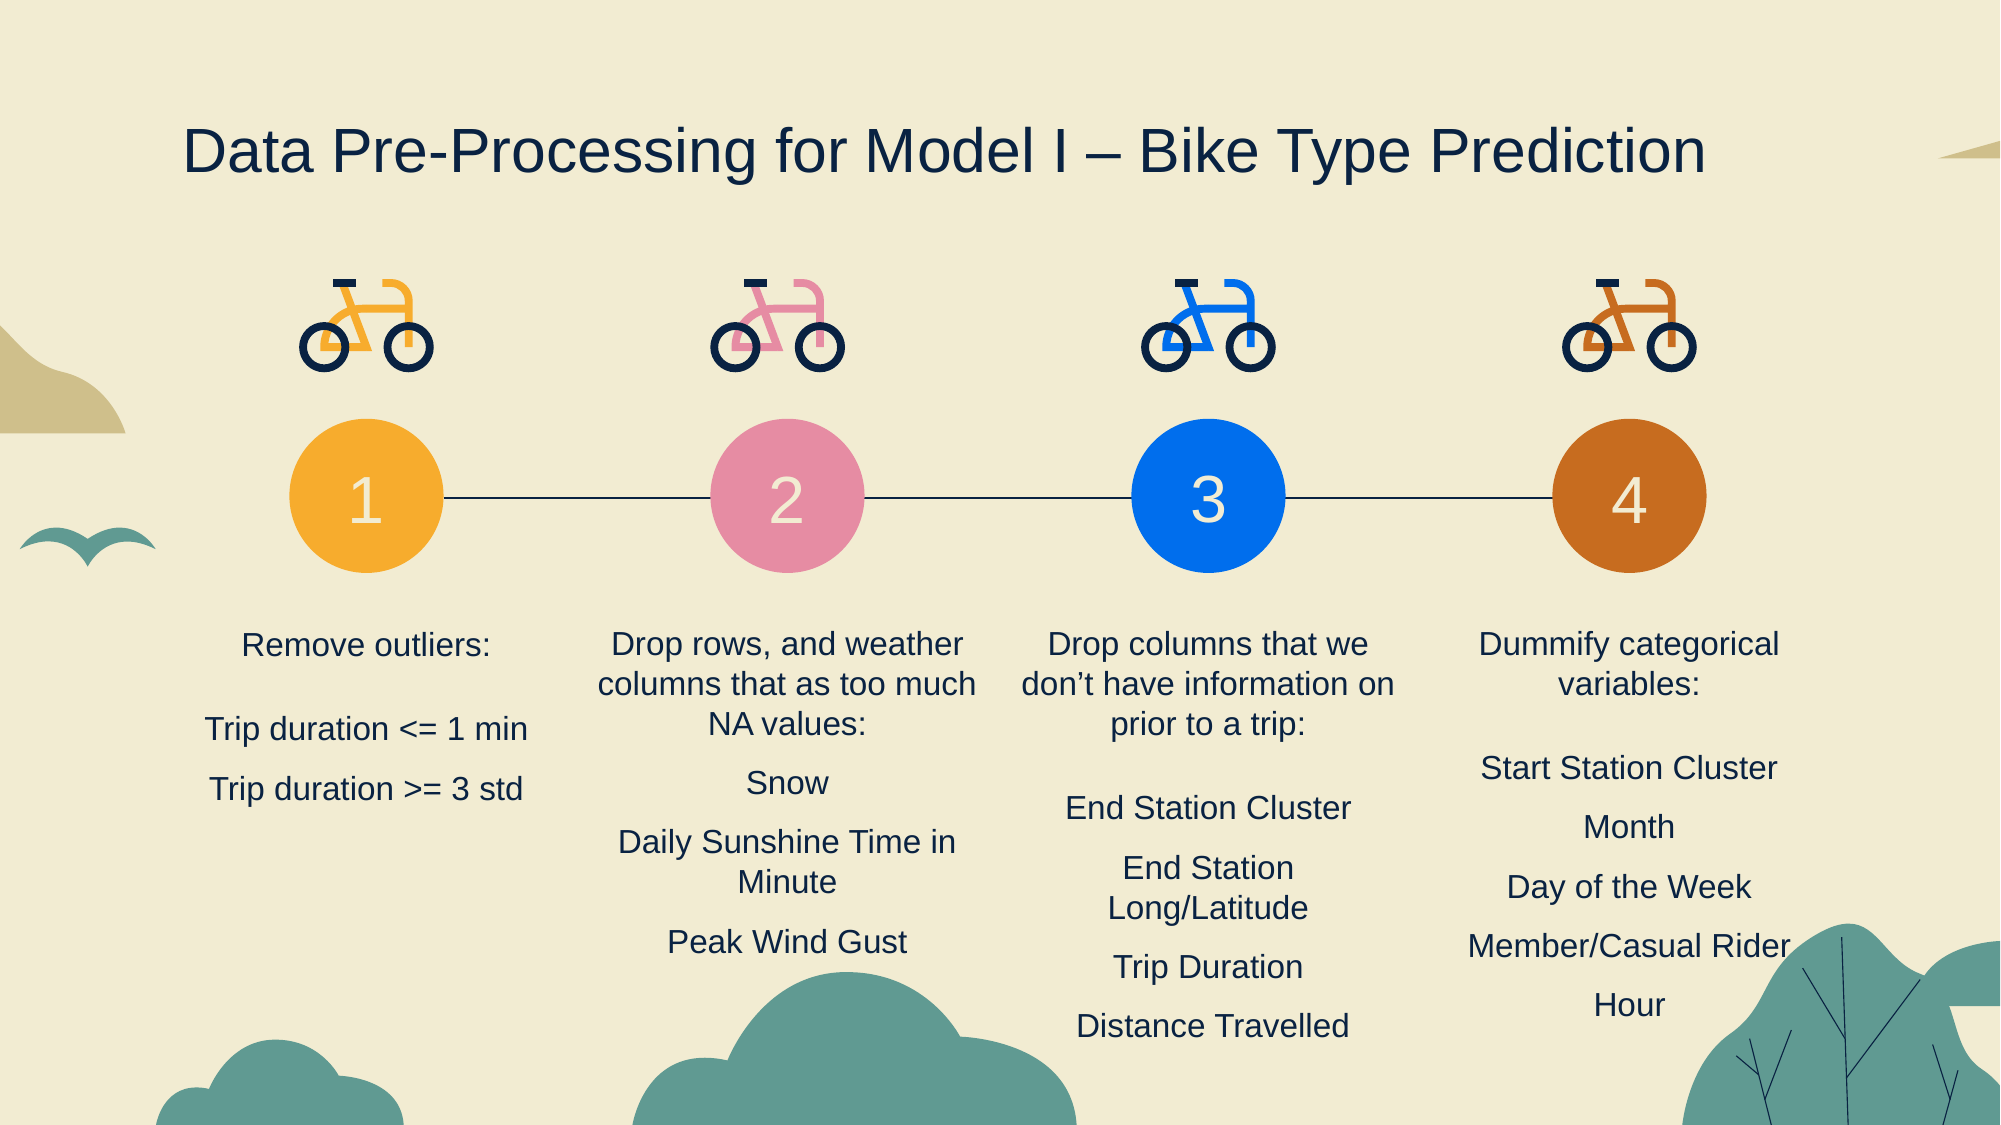

Data Pre-Processing for Model I – Bike Type Prediction

3
2
4
1
Drop rows, and weather columns that as too much NA values:
Snow
Daily Sunshine Time in Minute
Peak Wind Gust

Dummify categorical variables:
Start Station Cluster
Month
Day of the Week
Member/Casual Rider
Hour

Drop columns that we don’t have information on prior to a trip:
End Station Cluster
End Station Long/Latitude
Trip Duration
 Distance Travelled
Remove outliers:
Trip duration <= 1 min
Trip duration >= 3 std